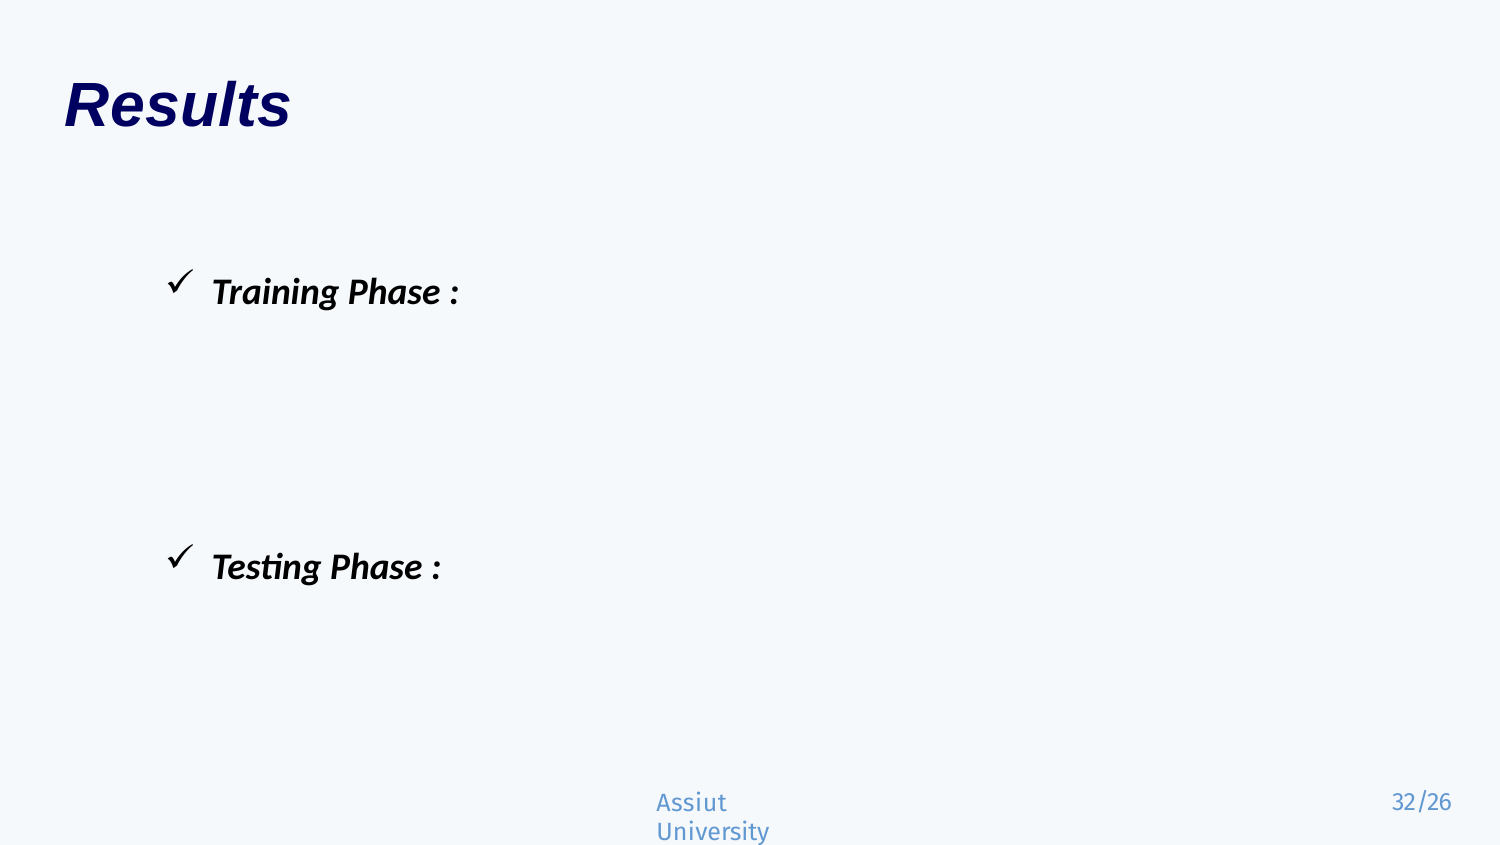

Results
Training Phase :

Testing Phase :

Assiut University
32/26